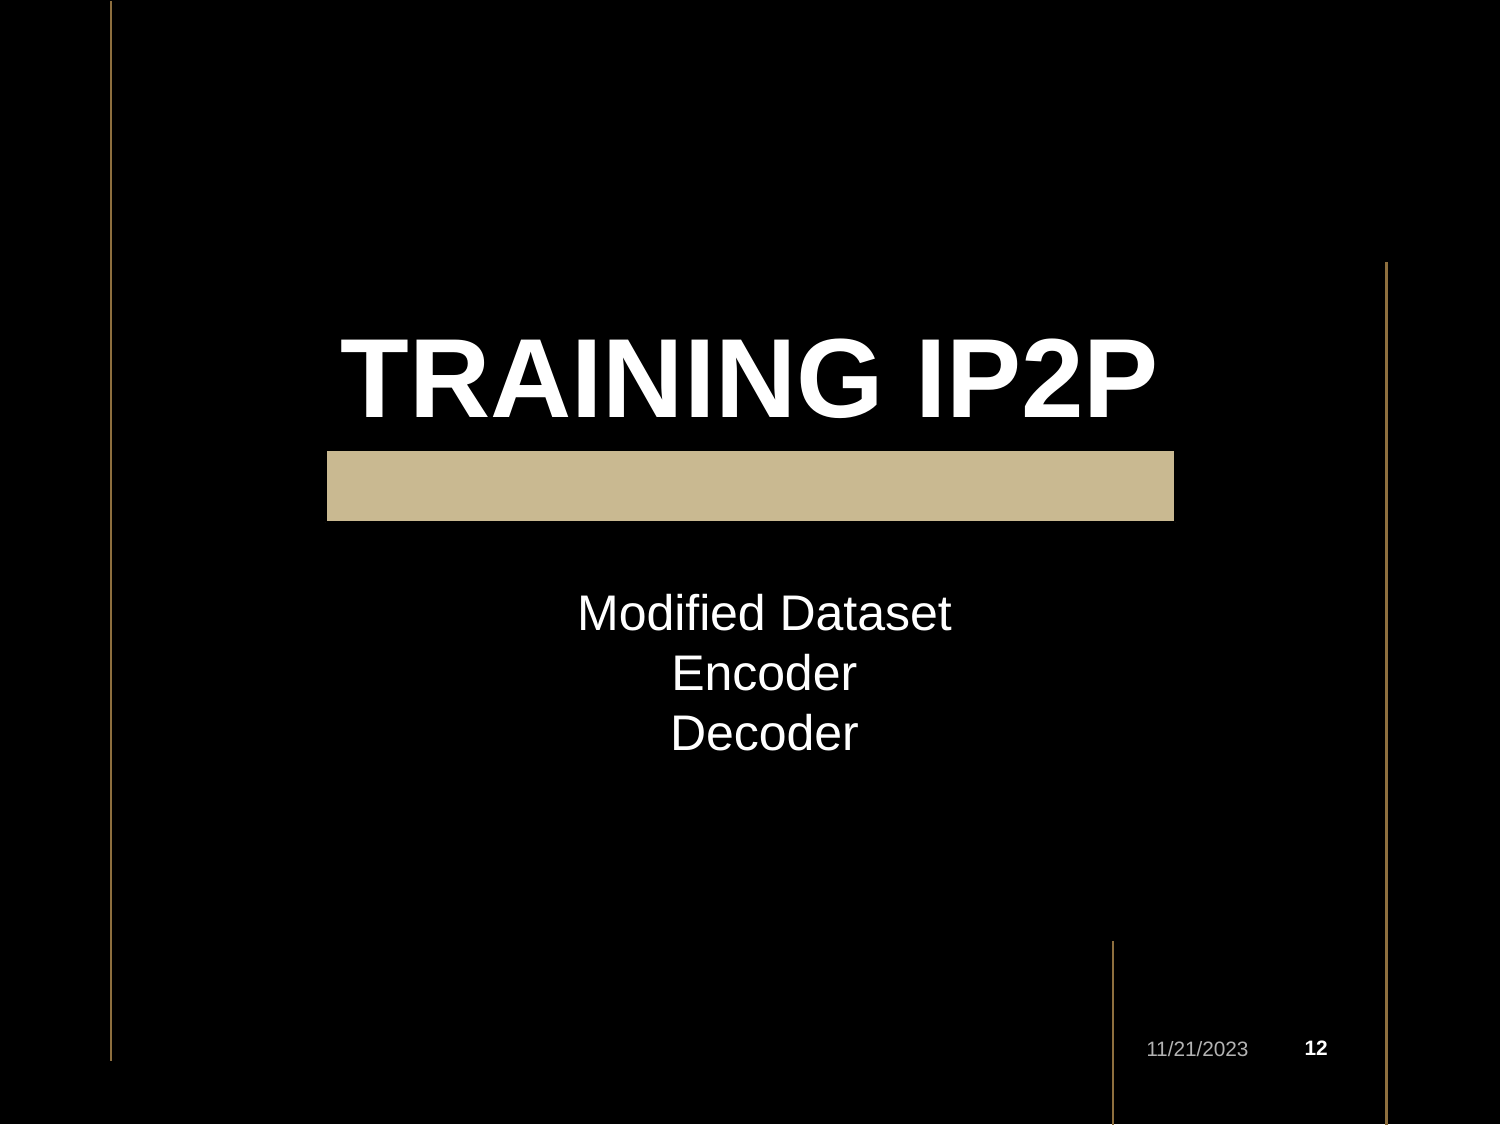

# TRAINING IP2P
Modified Dataset
Encoder
Decoder
12
11/21/2023